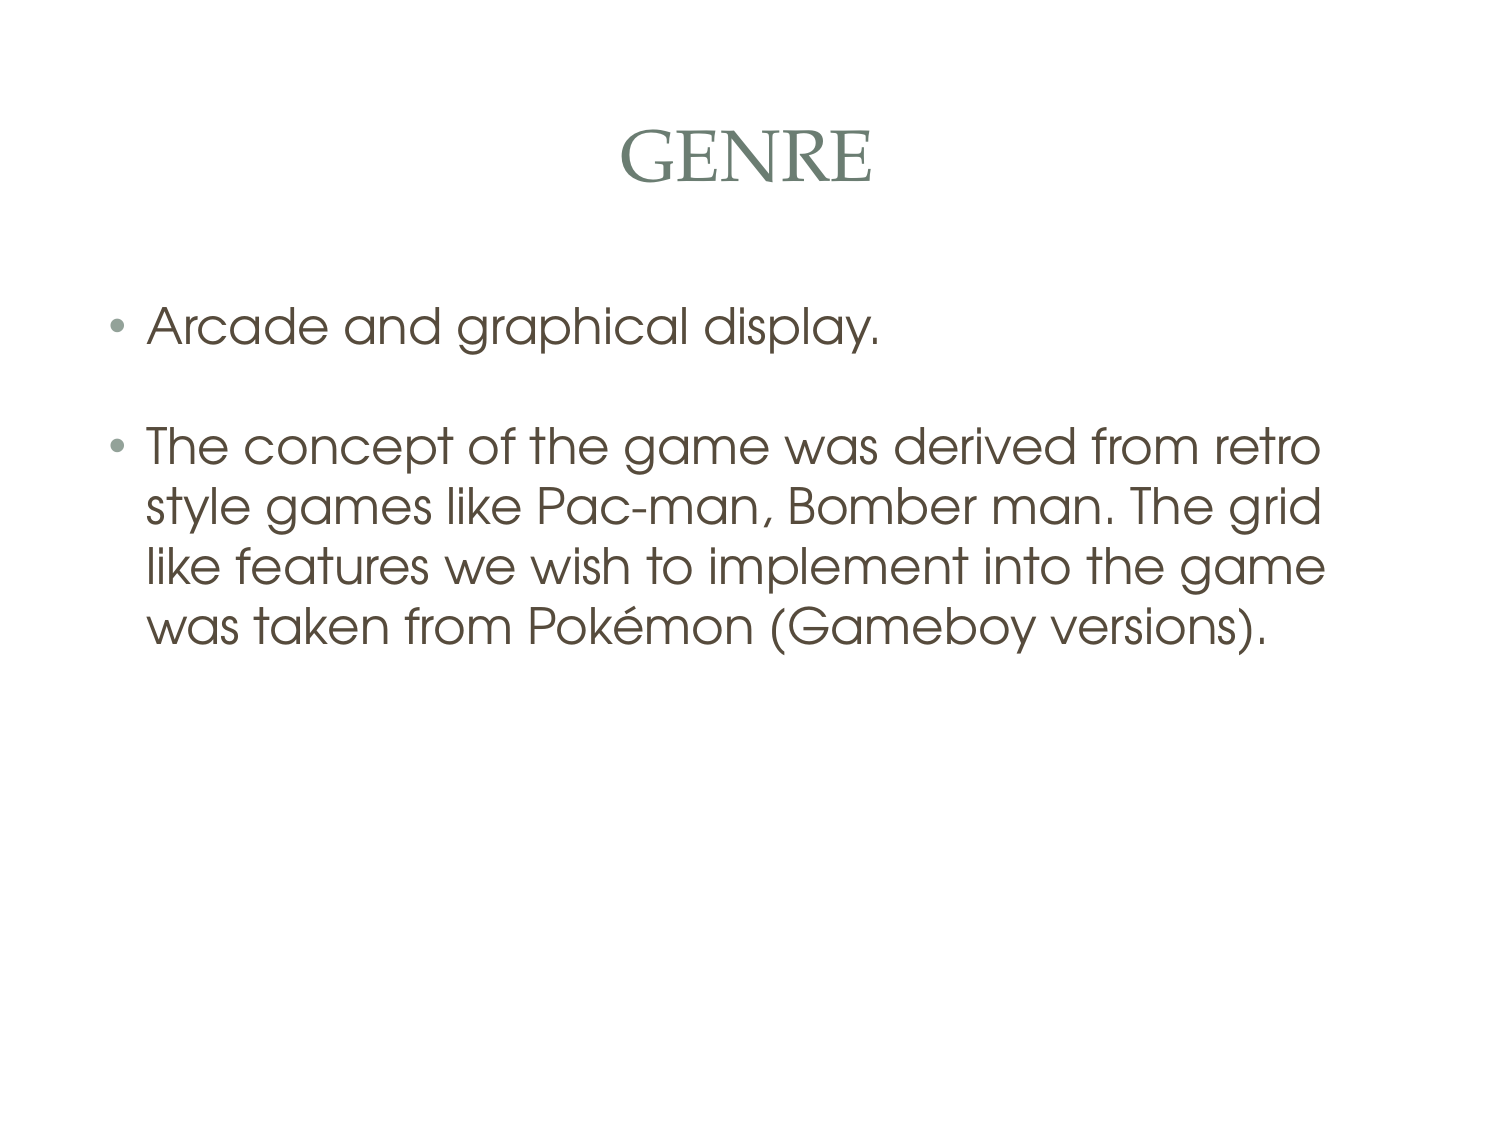

Genre
Arcade and graphical display.

The concept of the game was derived from retro style games like Pac-man, Bomber man. The grid like features we wish to implement into the game was taken from Pokémon (Gameboy versions).